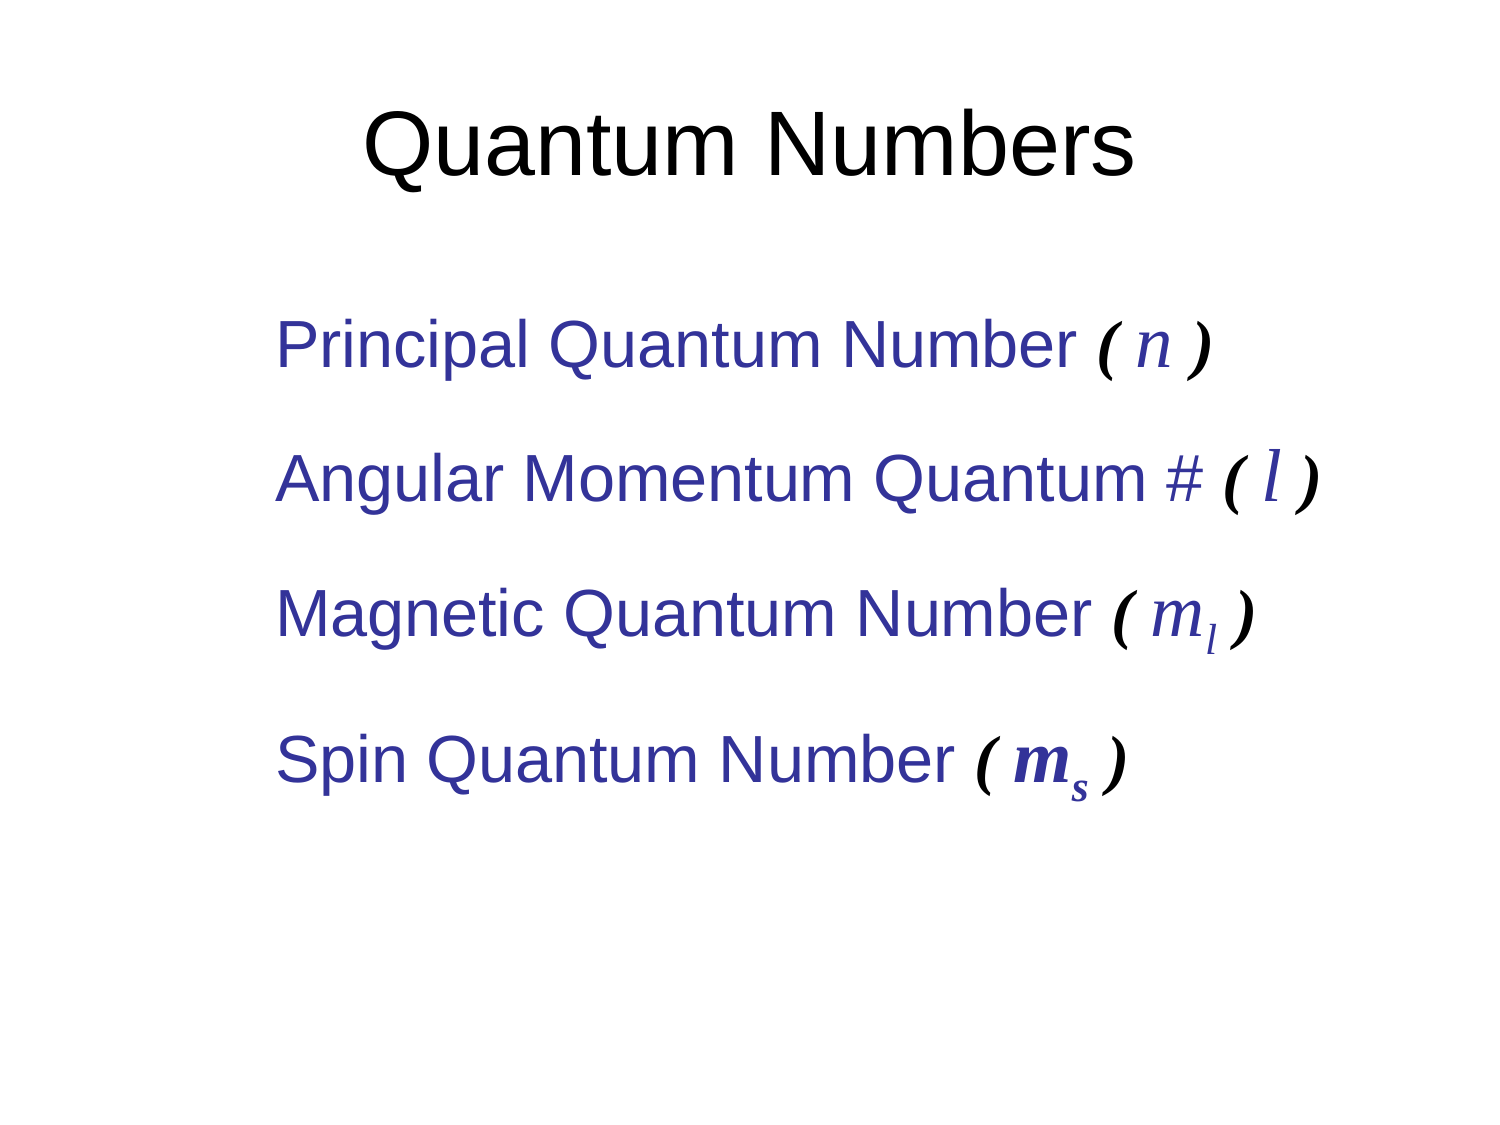

# Quantum Numbers
Principal Quantum Number ( n )

Angular Momentum Quantum # ( l )

Magnetic Quantum Number ( ml )

Spin Quantum Number ( ms )